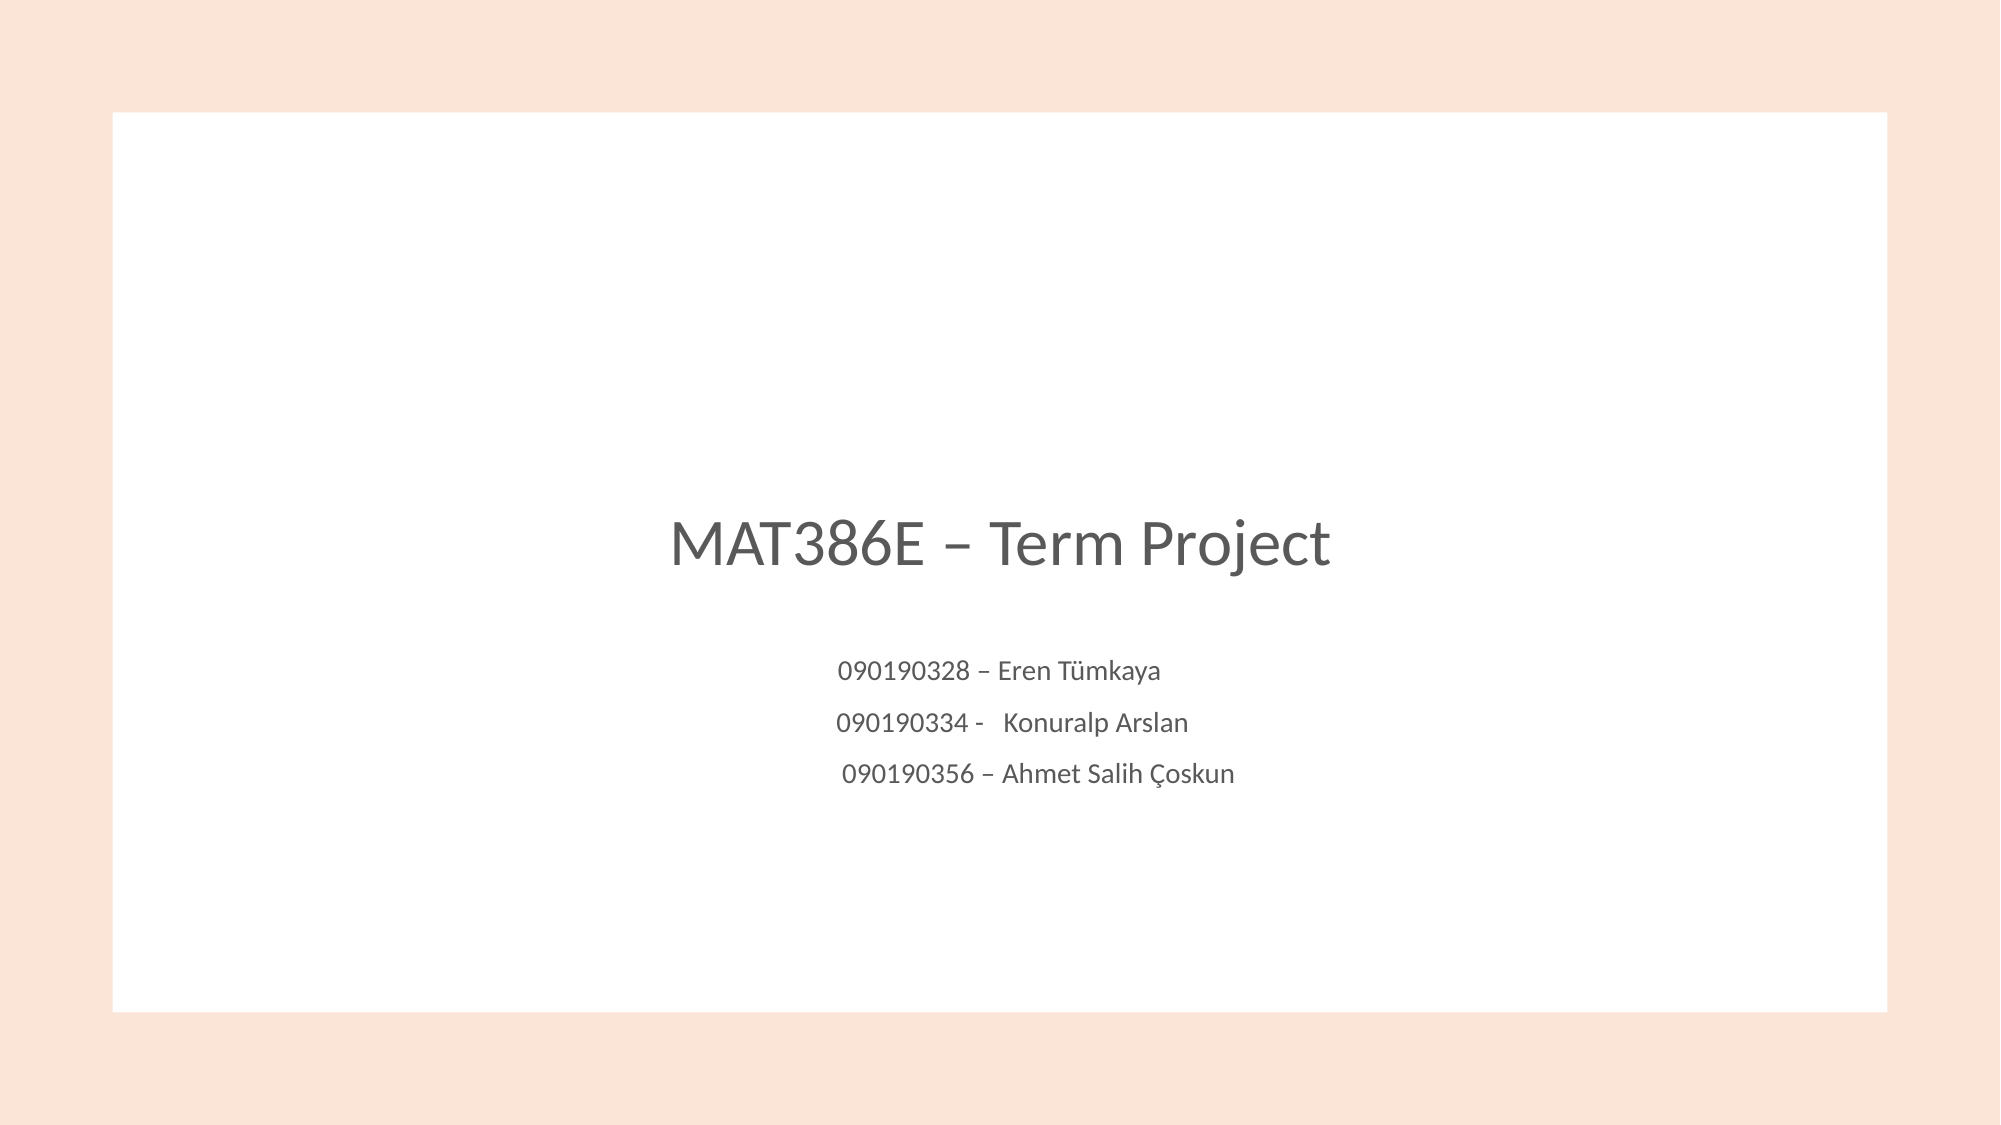

# MAT386E – Term Project
090190328 – Eren Tümkaya
    090190334 -   Konuralp Arslan
            090190356 – Ahmet Salih Çoskun